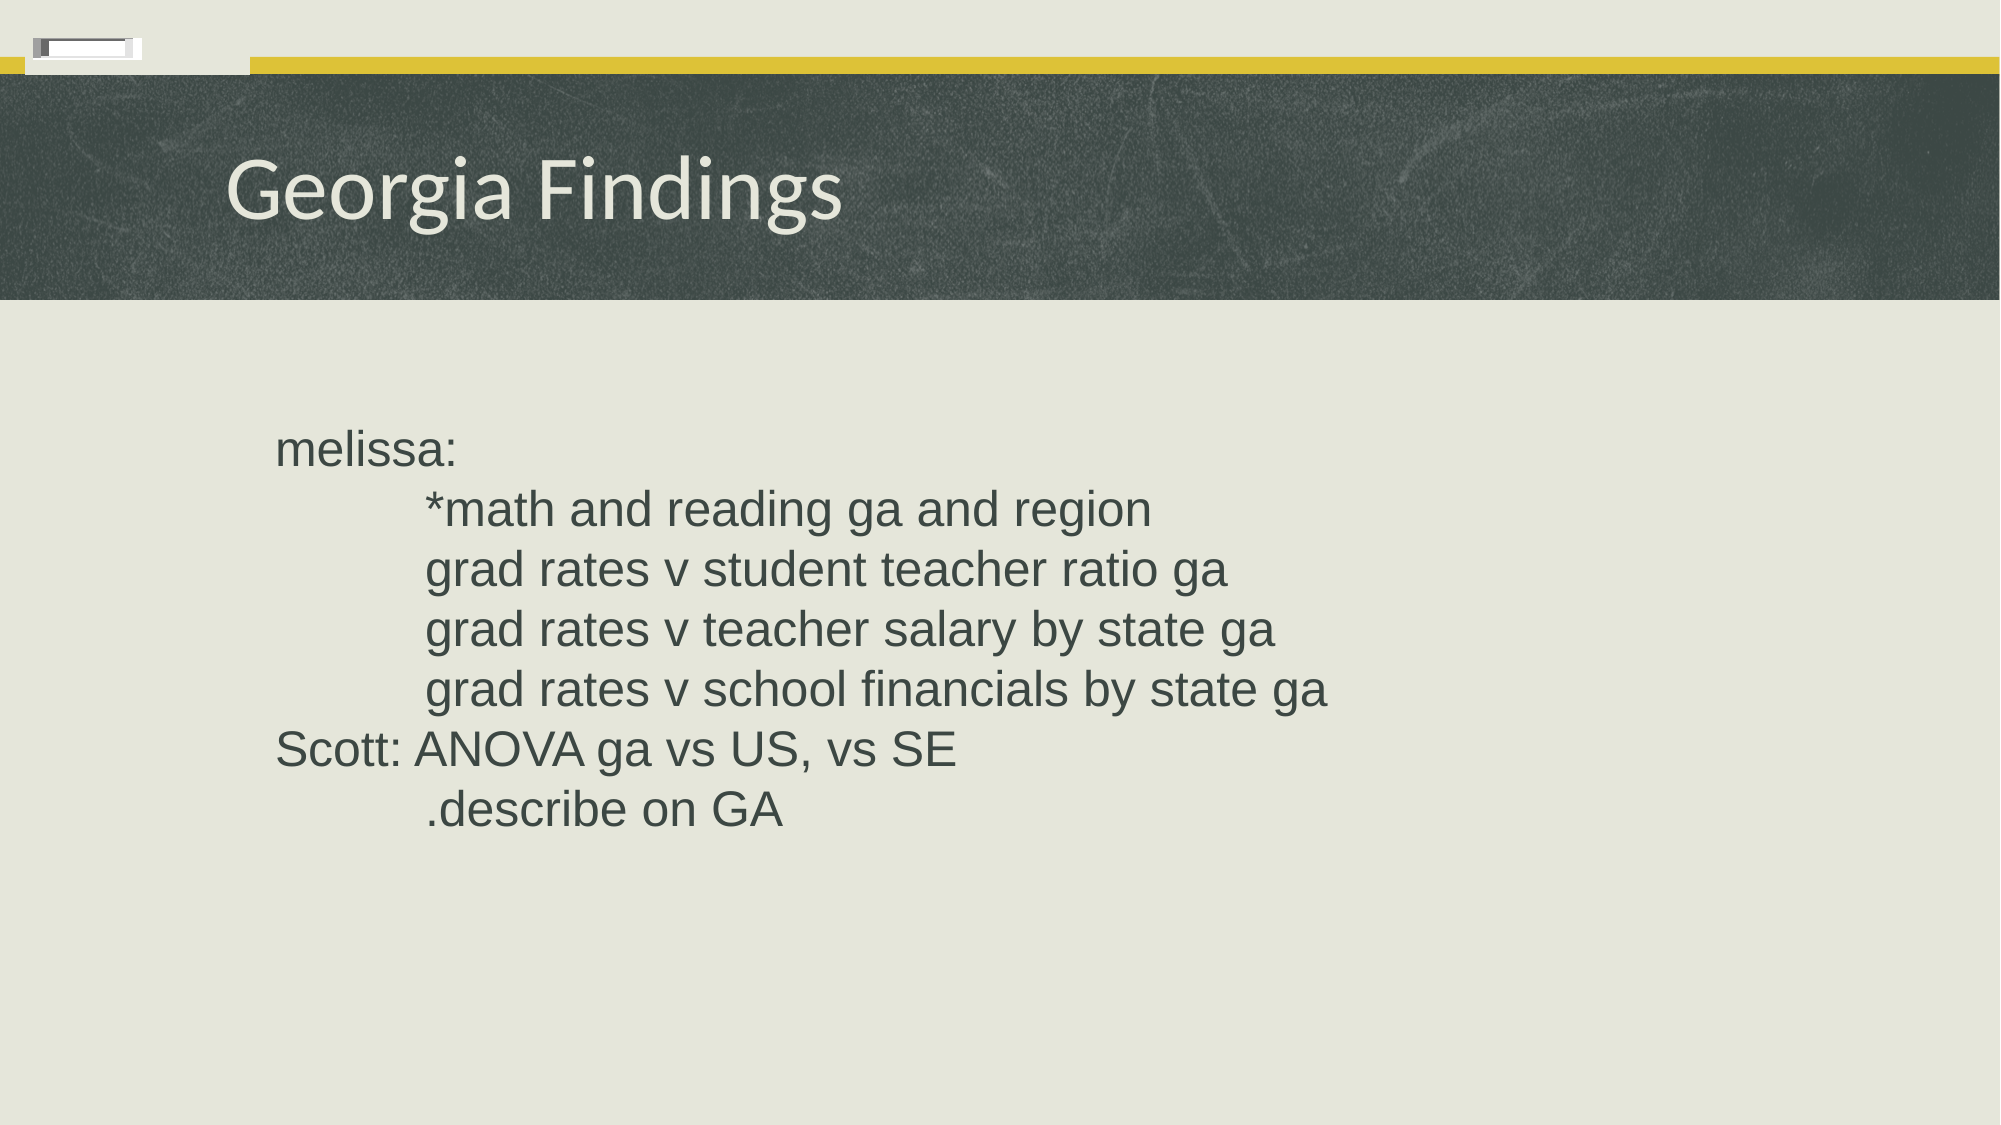

# Georgia Findings

melissa:
	*math and reading ga and region
	grad rates v student teacher ratio ga
	grad rates v teacher salary by state ga
	grad rates v school financials by state ga
Scott: ANOVA ga vs US, vs SE
	.describe on GA